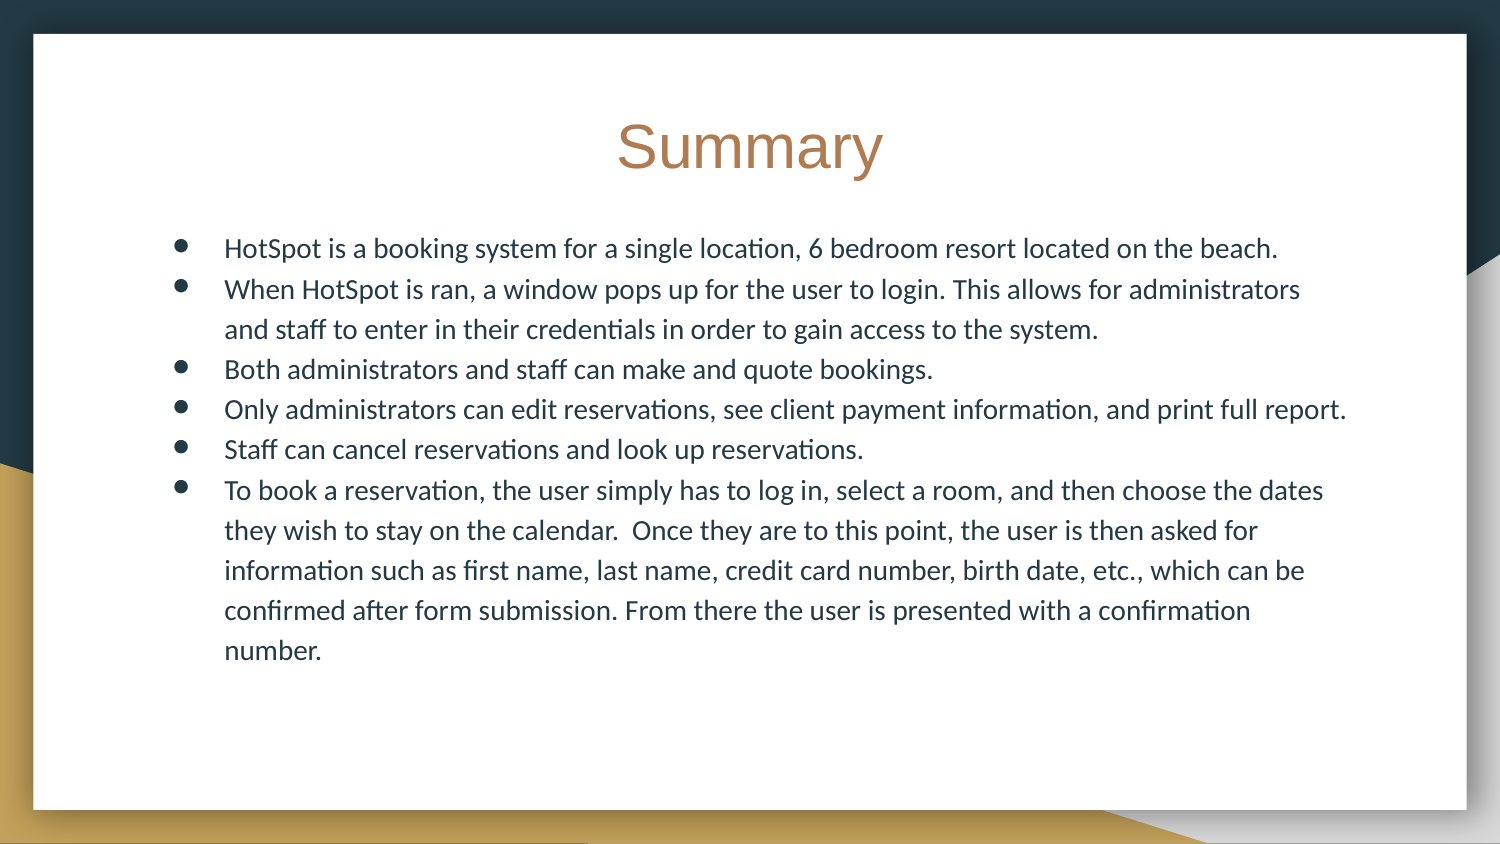

# Summary
HotSpot is a booking system for a single location, 6 bedroom resort located on the beach.
When HotSpot is ran, a window pops up for the user to login. This allows for administrators and staff to enter in their credentials in order to gain access to the system.
Both administrators and staff can make and quote bookings.
Only administrators can edit reservations, see client payment information, and print full report.
Staff can cancel reservations and look up reservations.
To book a reservation, the user simply has to log in, select a room, and then choose the dates they wish to stay on the calendar.  Once they are to this point, the user is then asked for information such as first name, last name, credit card number, birth date, etc., which can be confirmed after form submission. From there the user is presented with a confirmation number.